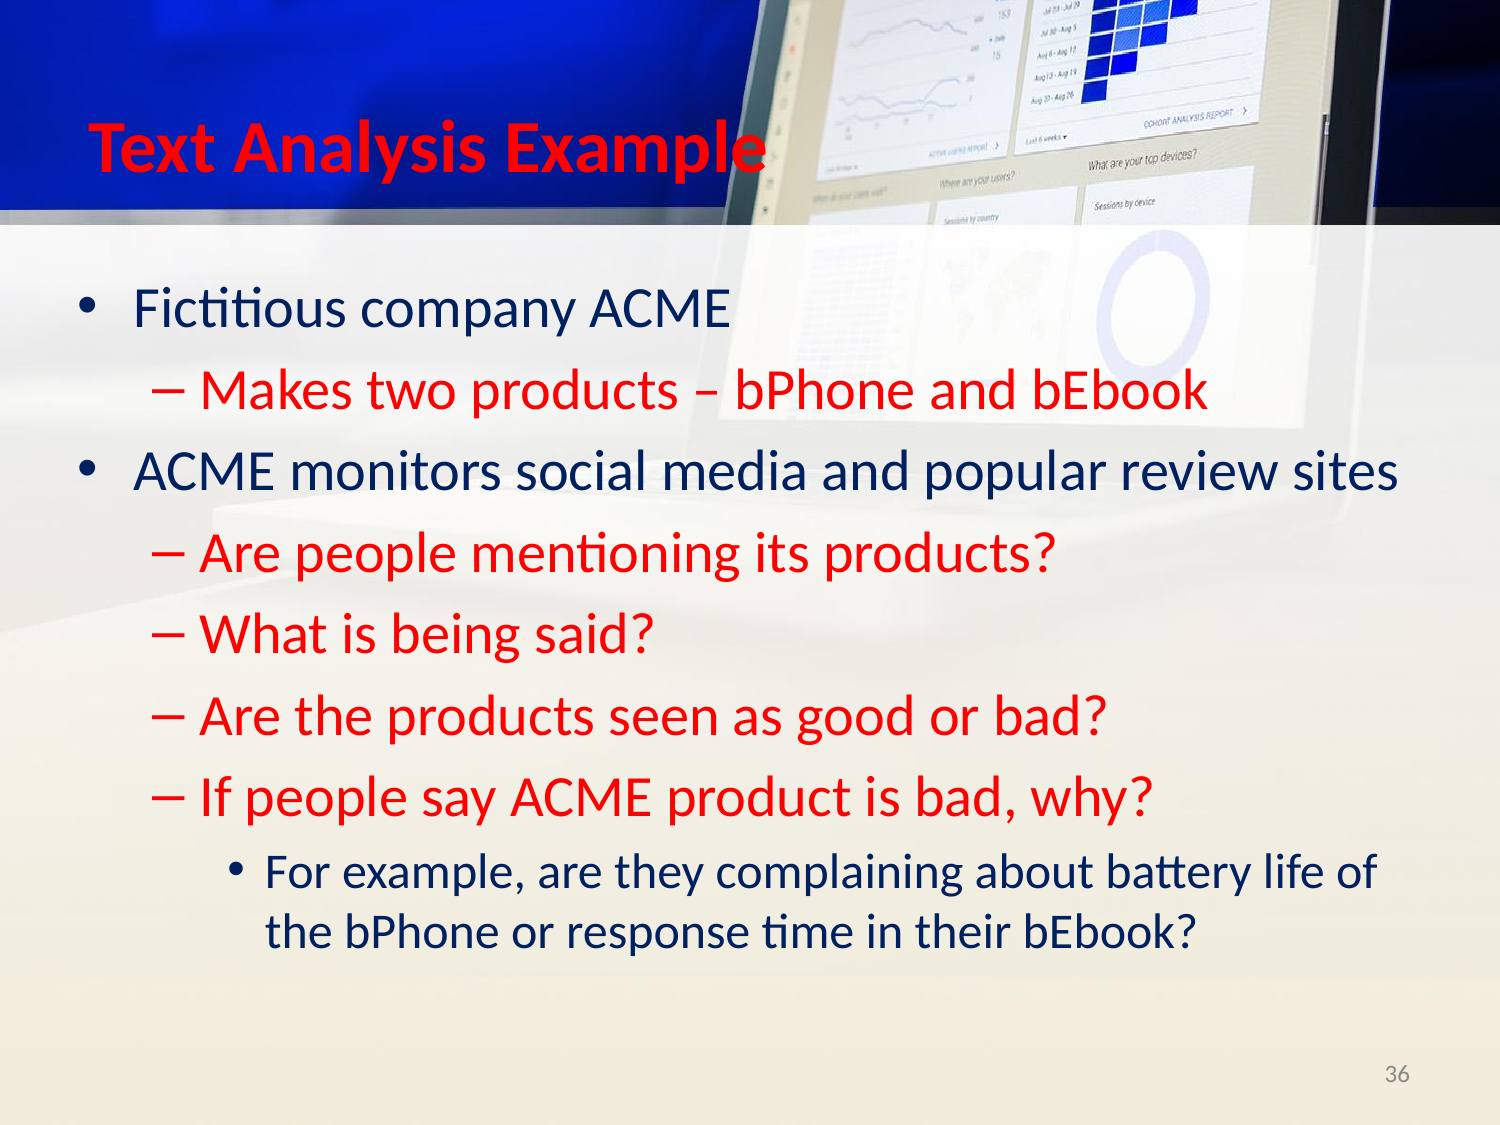

# Text Analysis Example
Fictitious company ACME
Makes two products – bPhone and bEbook
ACME monitors social media and popular review sites
Are people mentioning its products?
What is being said?
Are the products seen as good or bad?
If people say ACME product is bad, why?
For example, are they complaining about battery life of the bPhone or response time in their bEbook?
36